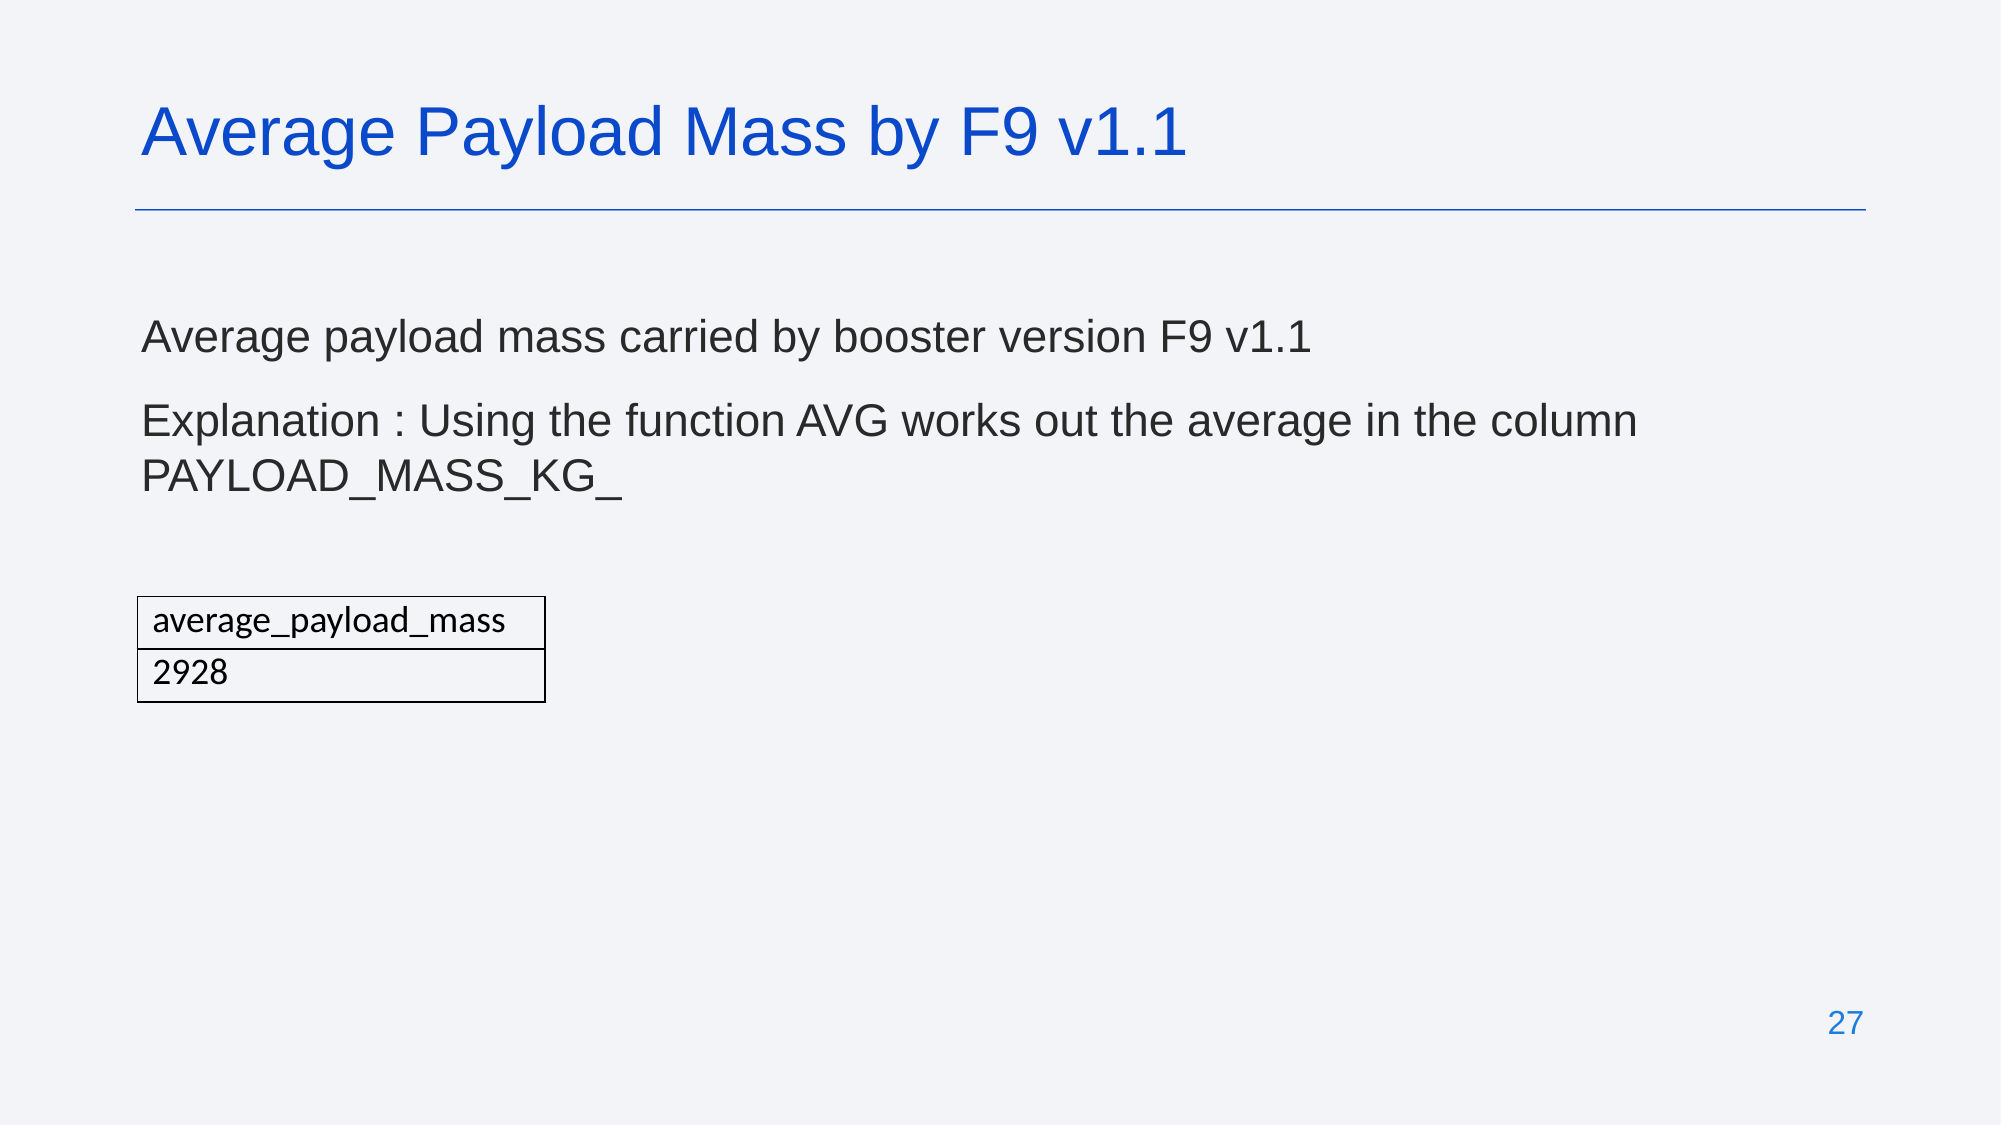

Average Payload Mass by F9 v1.1
Average payload mass carried by booster version F9 v1.1
Explanation : Using the function AVG works out the average in the column PAYLOAD_MASS_KG_
| average\_payload\_mass |
| --- |
| 2928 |
27